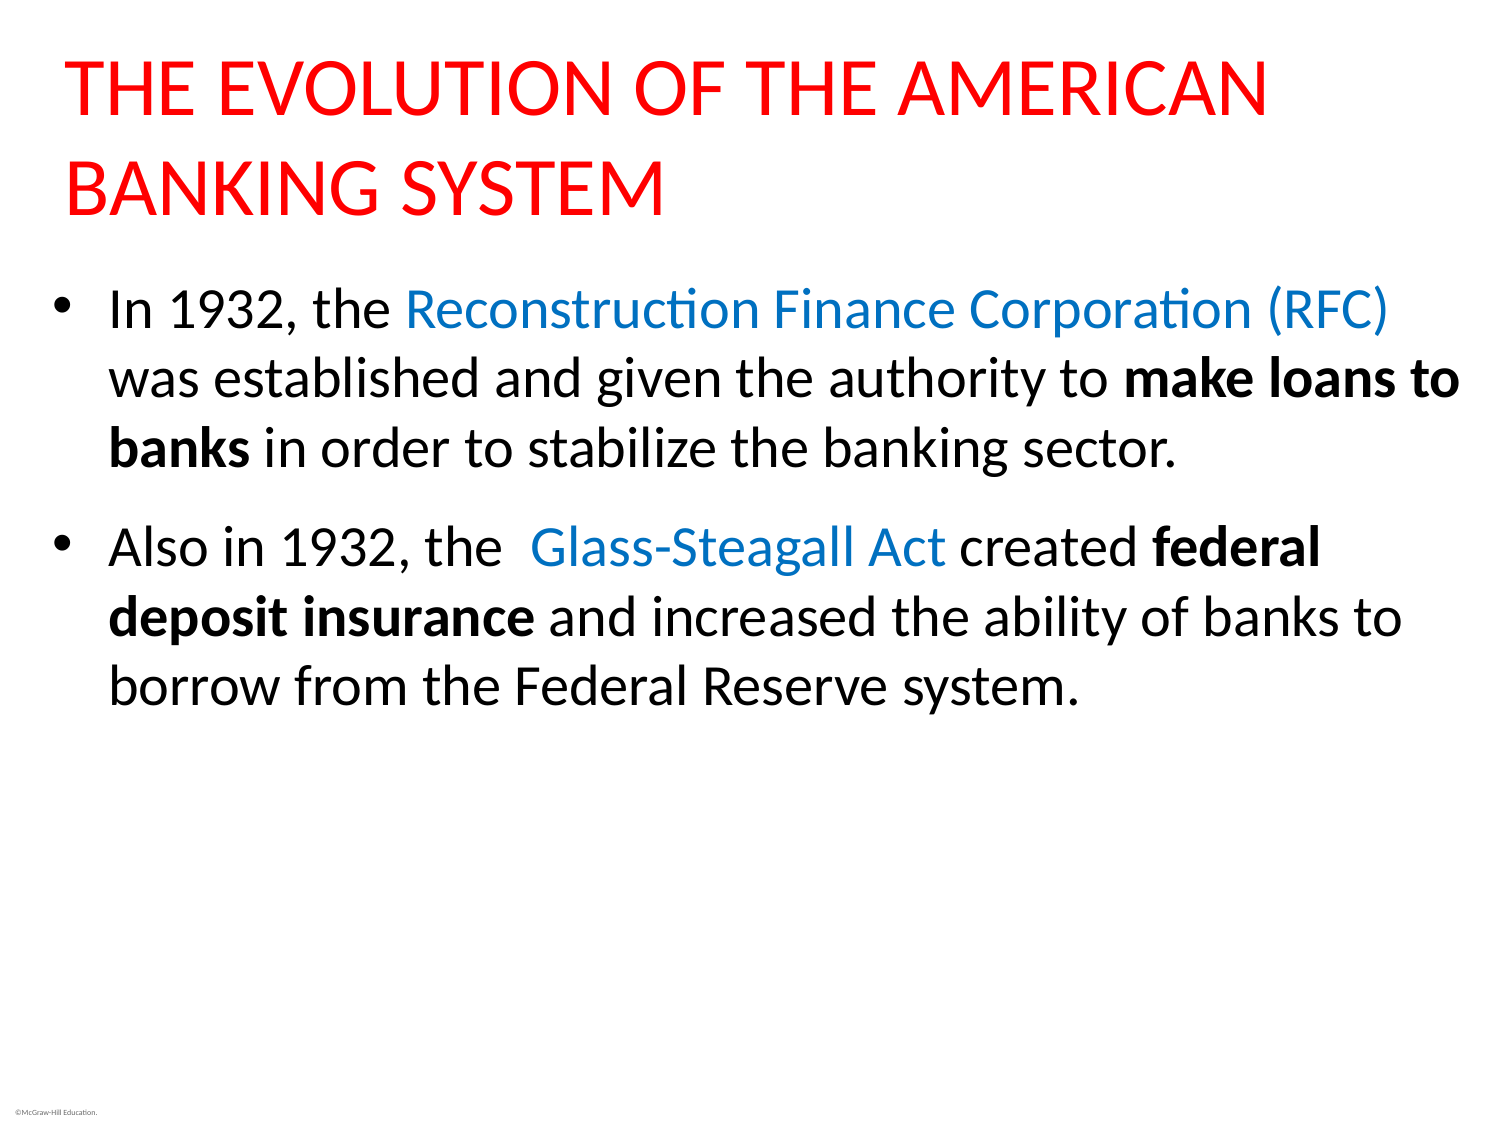

# THE EVOLUTION OF THE AMERICAN BANKING SYSTEM
In 1932, the Reconstruction Finance Corporation (RFC) was established and given the authority to make loans to banks in order to stabilize the banking sector.
Also in 1932, the  Glass-Steagall Act created federal deposit insurance and increased the ability of banks to borrow from the Federal Reserve system.